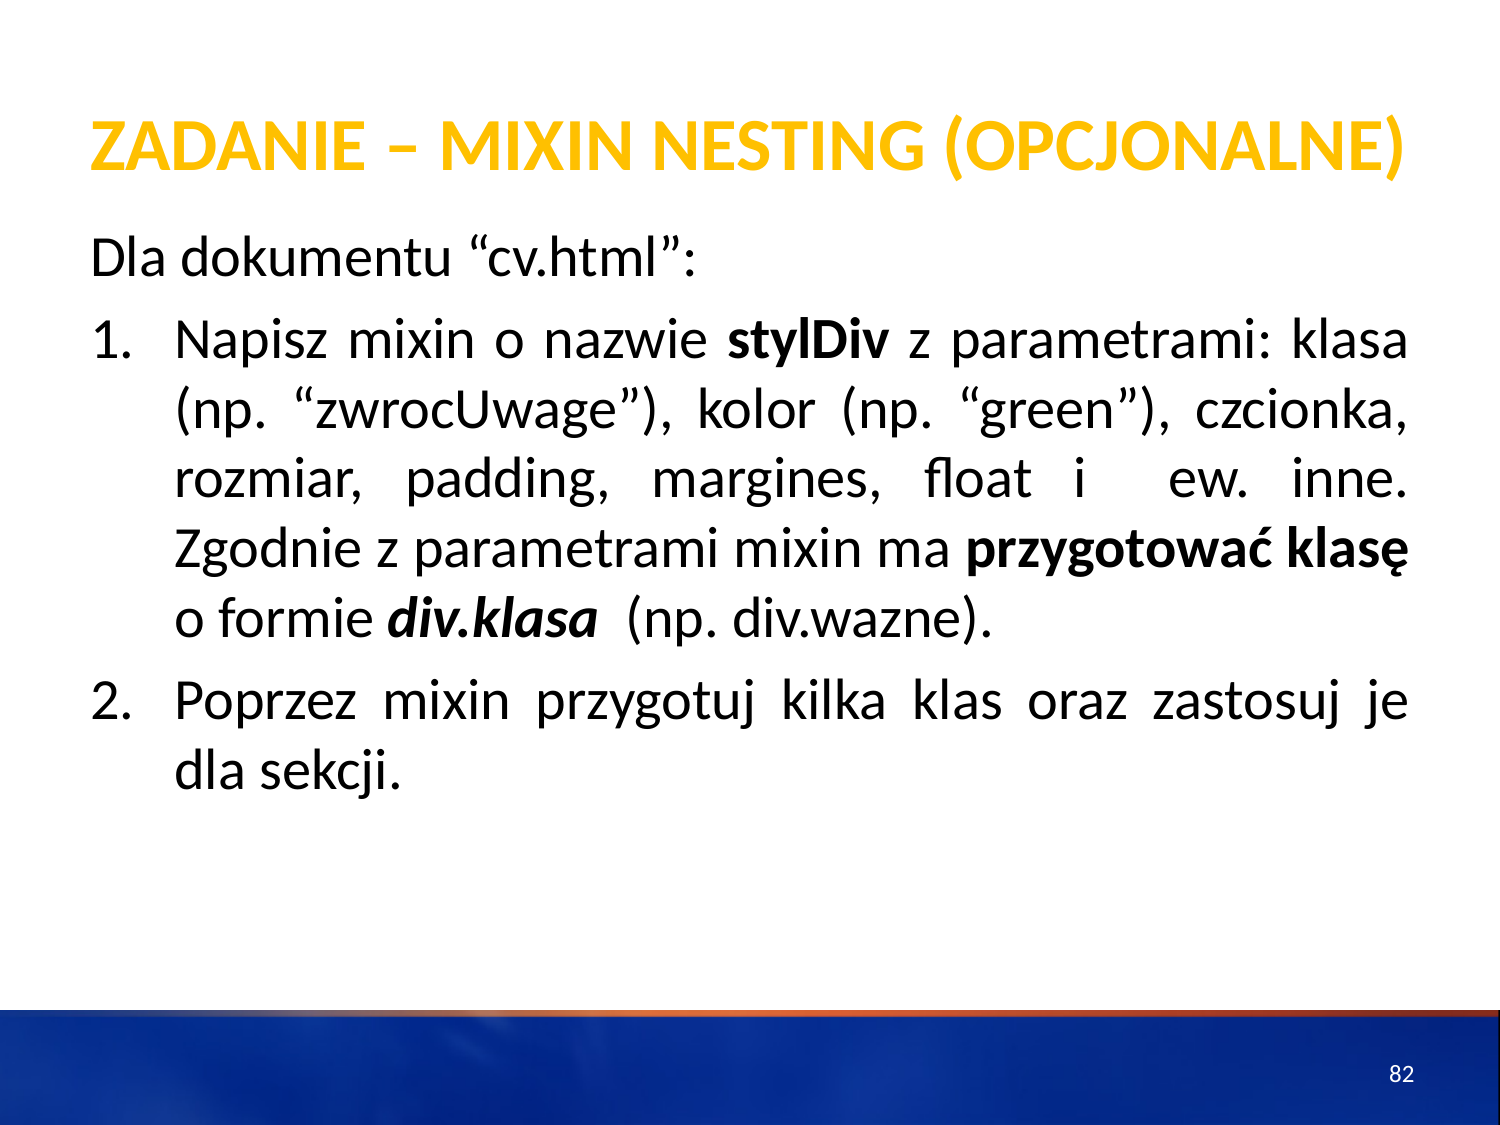

# ZADANIE – Mixin Nesting (opcjonalne)
Dla dokumentu “cv.html”:
Napisz mixin o nazwie stylDiv z parametrami: klasa (np. “zwrocUwage”), kolor (np. “green”), czcionka, rozmiar, padding, margines, float i  ew. inne. Zgodnie z parametrami mixin ma przygotować klasę o formie div.klasa  (np. div.wazne).
Poprzez mixin przygotuj kilka klas oraz zastosuj je dla sekcji.

82